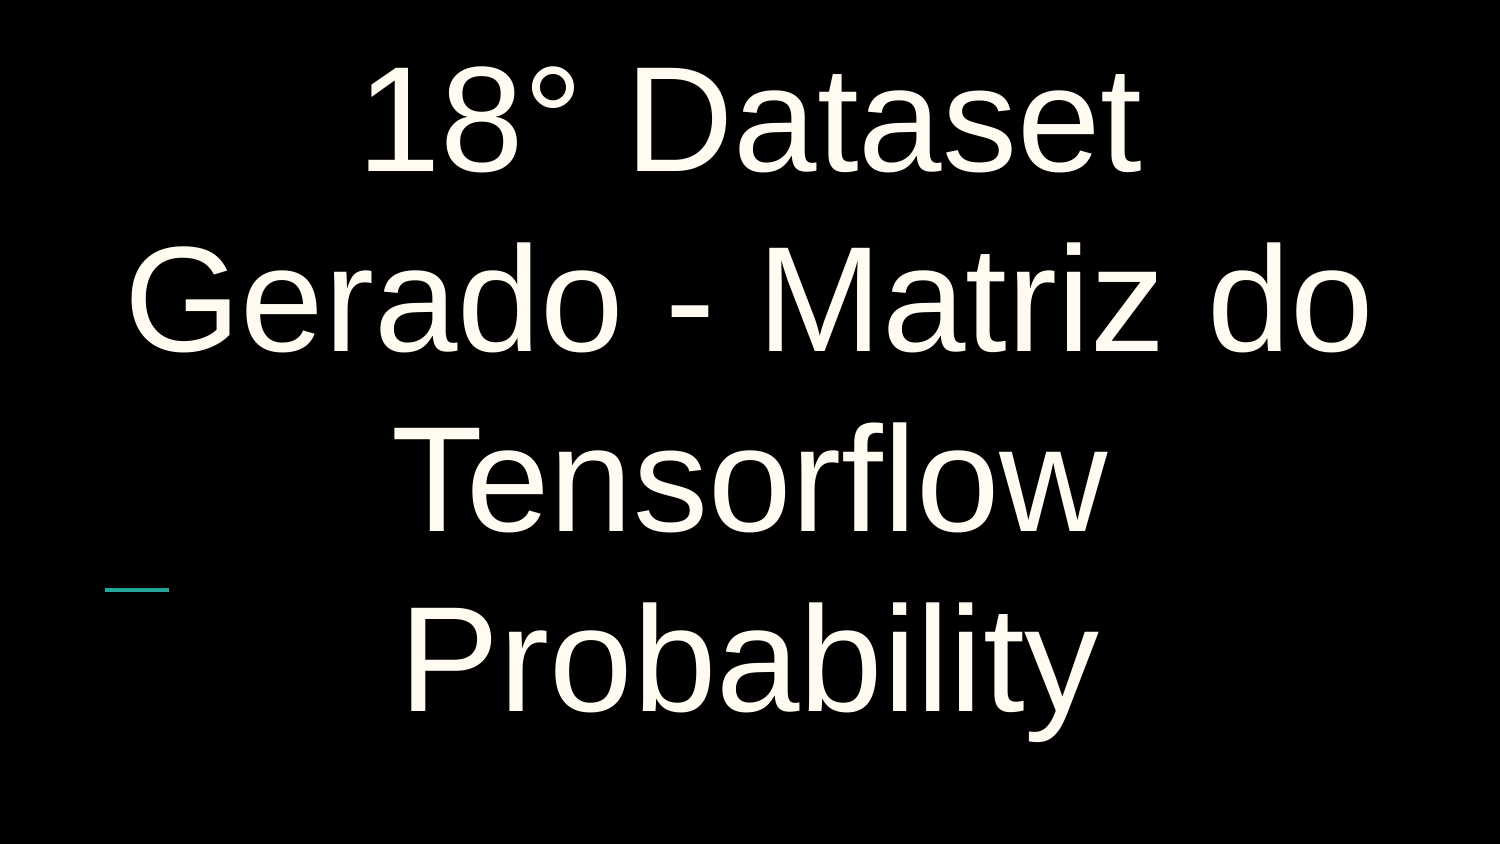

# 18° Dataset Gerado - Matriz do Tensorflow Probability